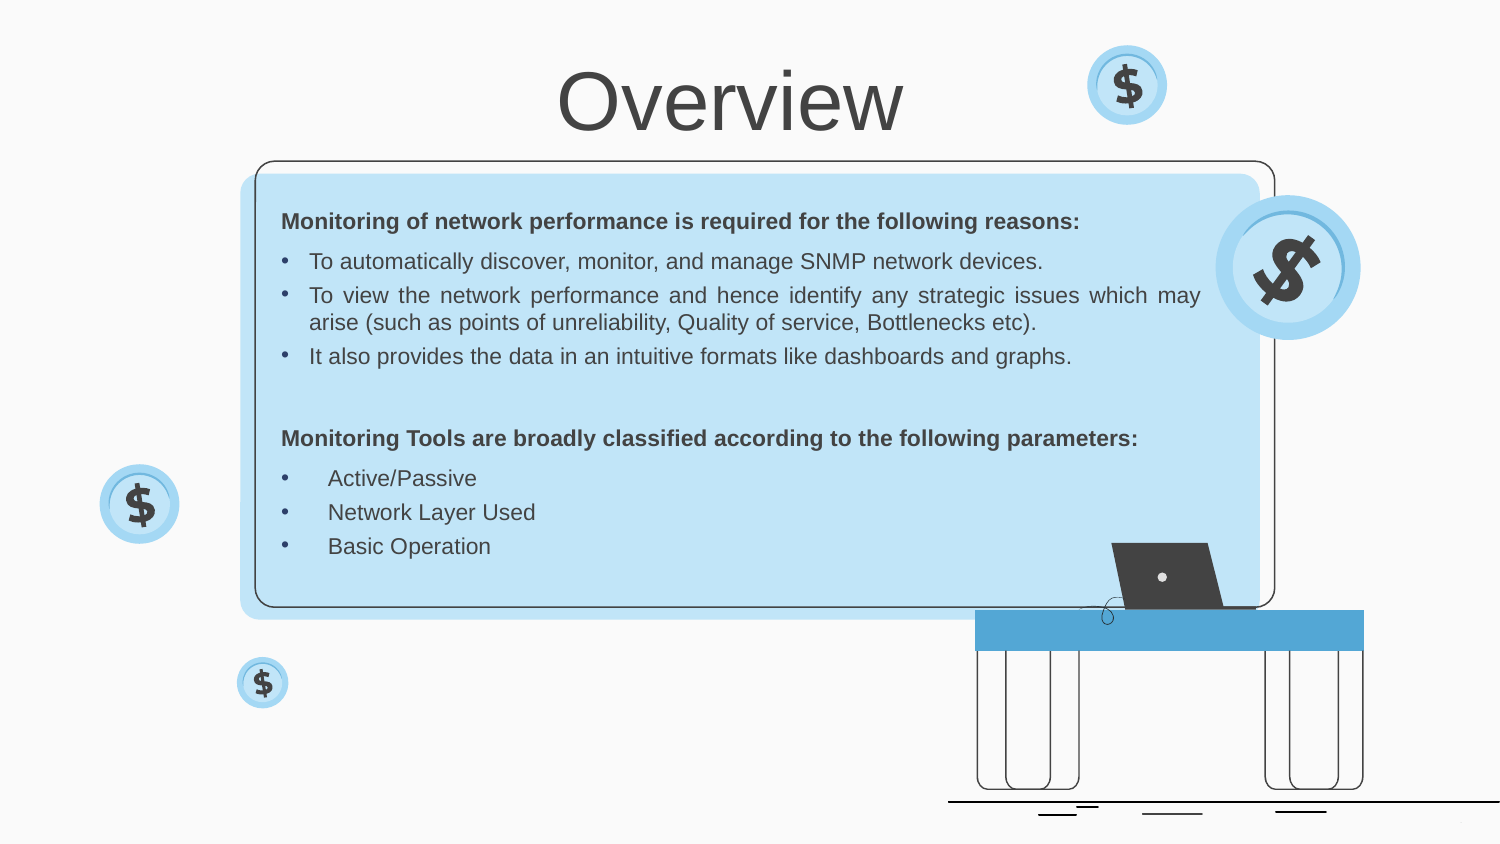

# Overview
Monitoring of network performance is required for the following reasons:
To automatically discover, monitor, and manage SNMP network devices.
To view the network performance and hence identify any strategic issues which may arise (such as points of unreliability, Quality of service, Bottlenecks etc).
It also provides the data in an intuitive formats like dashboards and graphs.

Monitoring Tools are broadly classified according to the following parameters:
Active/Passive
Network Layer Used
Basic Operation